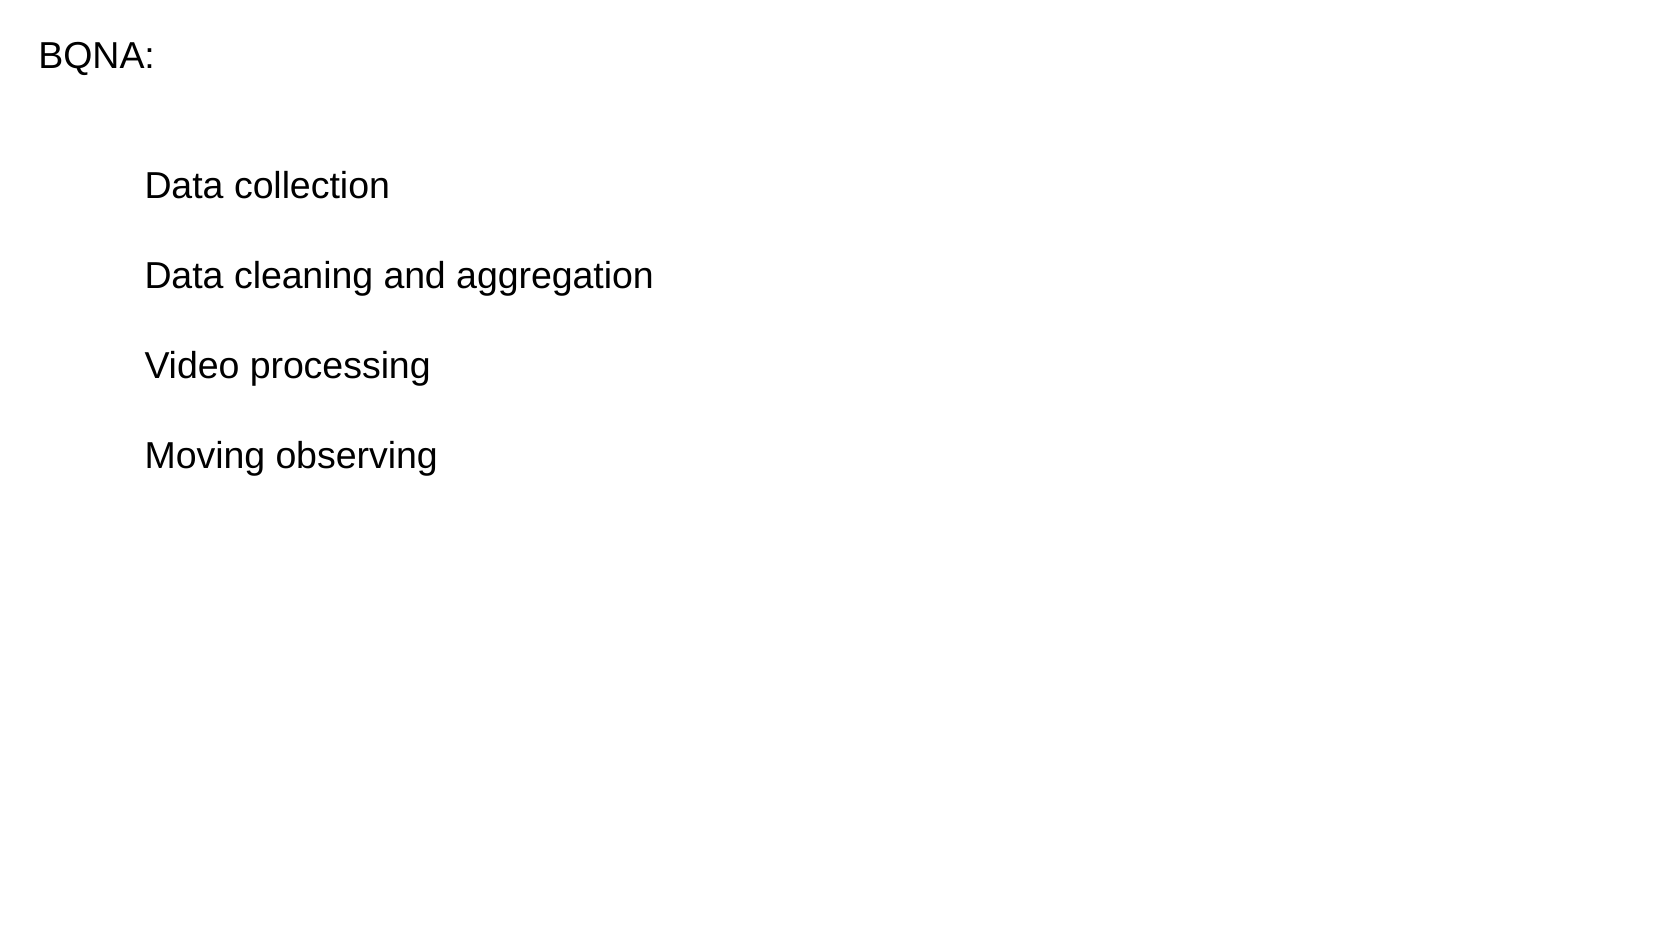

BQNA:
Data collection

Data cleaning and aggregation

Video processing

Moving observing